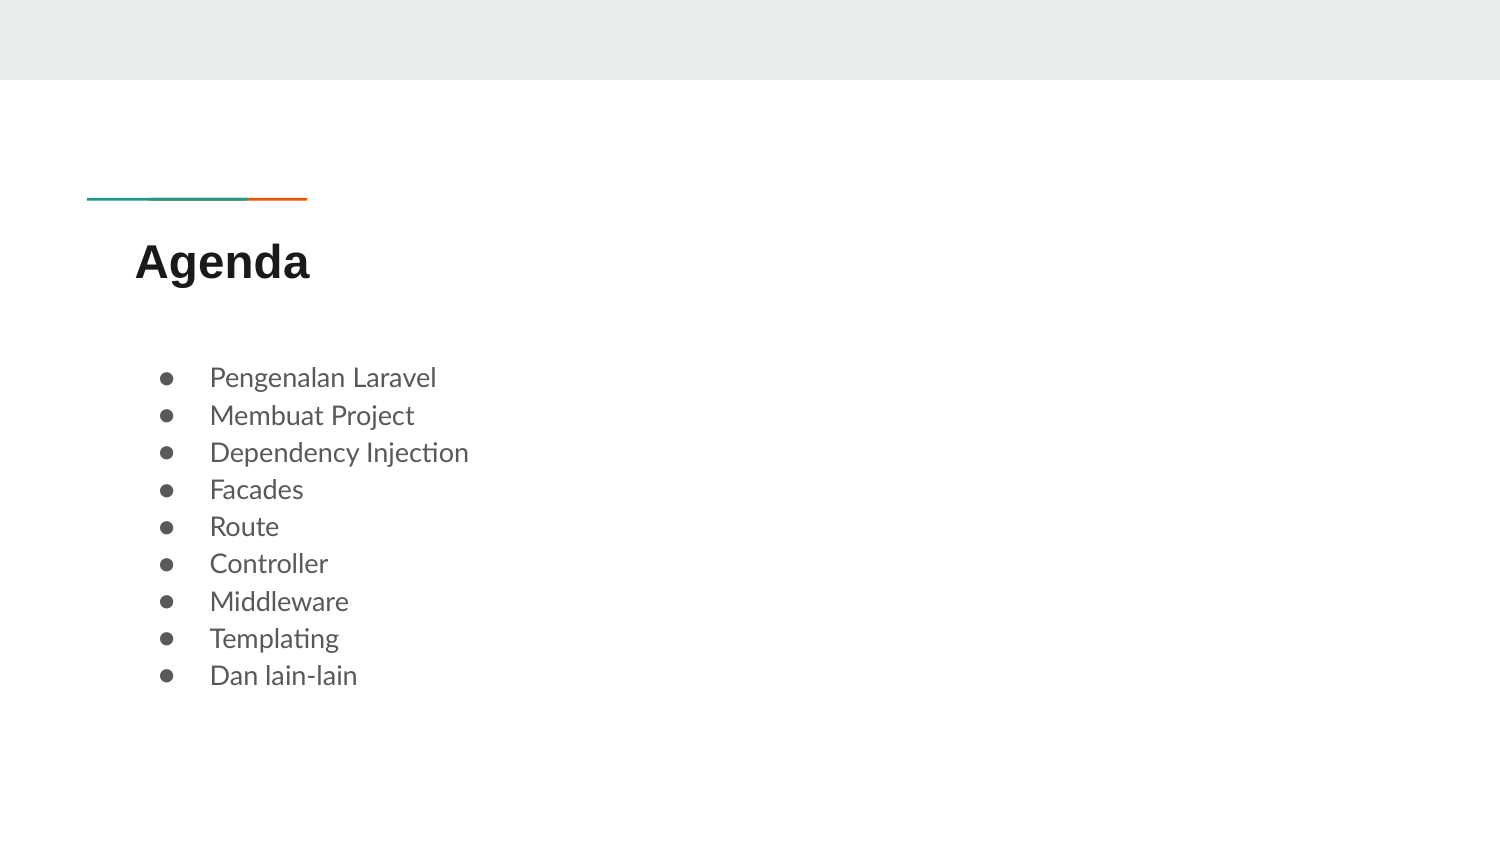

# Agenda
Pengenalan Laravel
Membuat Project
Dependency Injection
Facades
Route
Controller
Middleware
Templating
Dan lain-lain